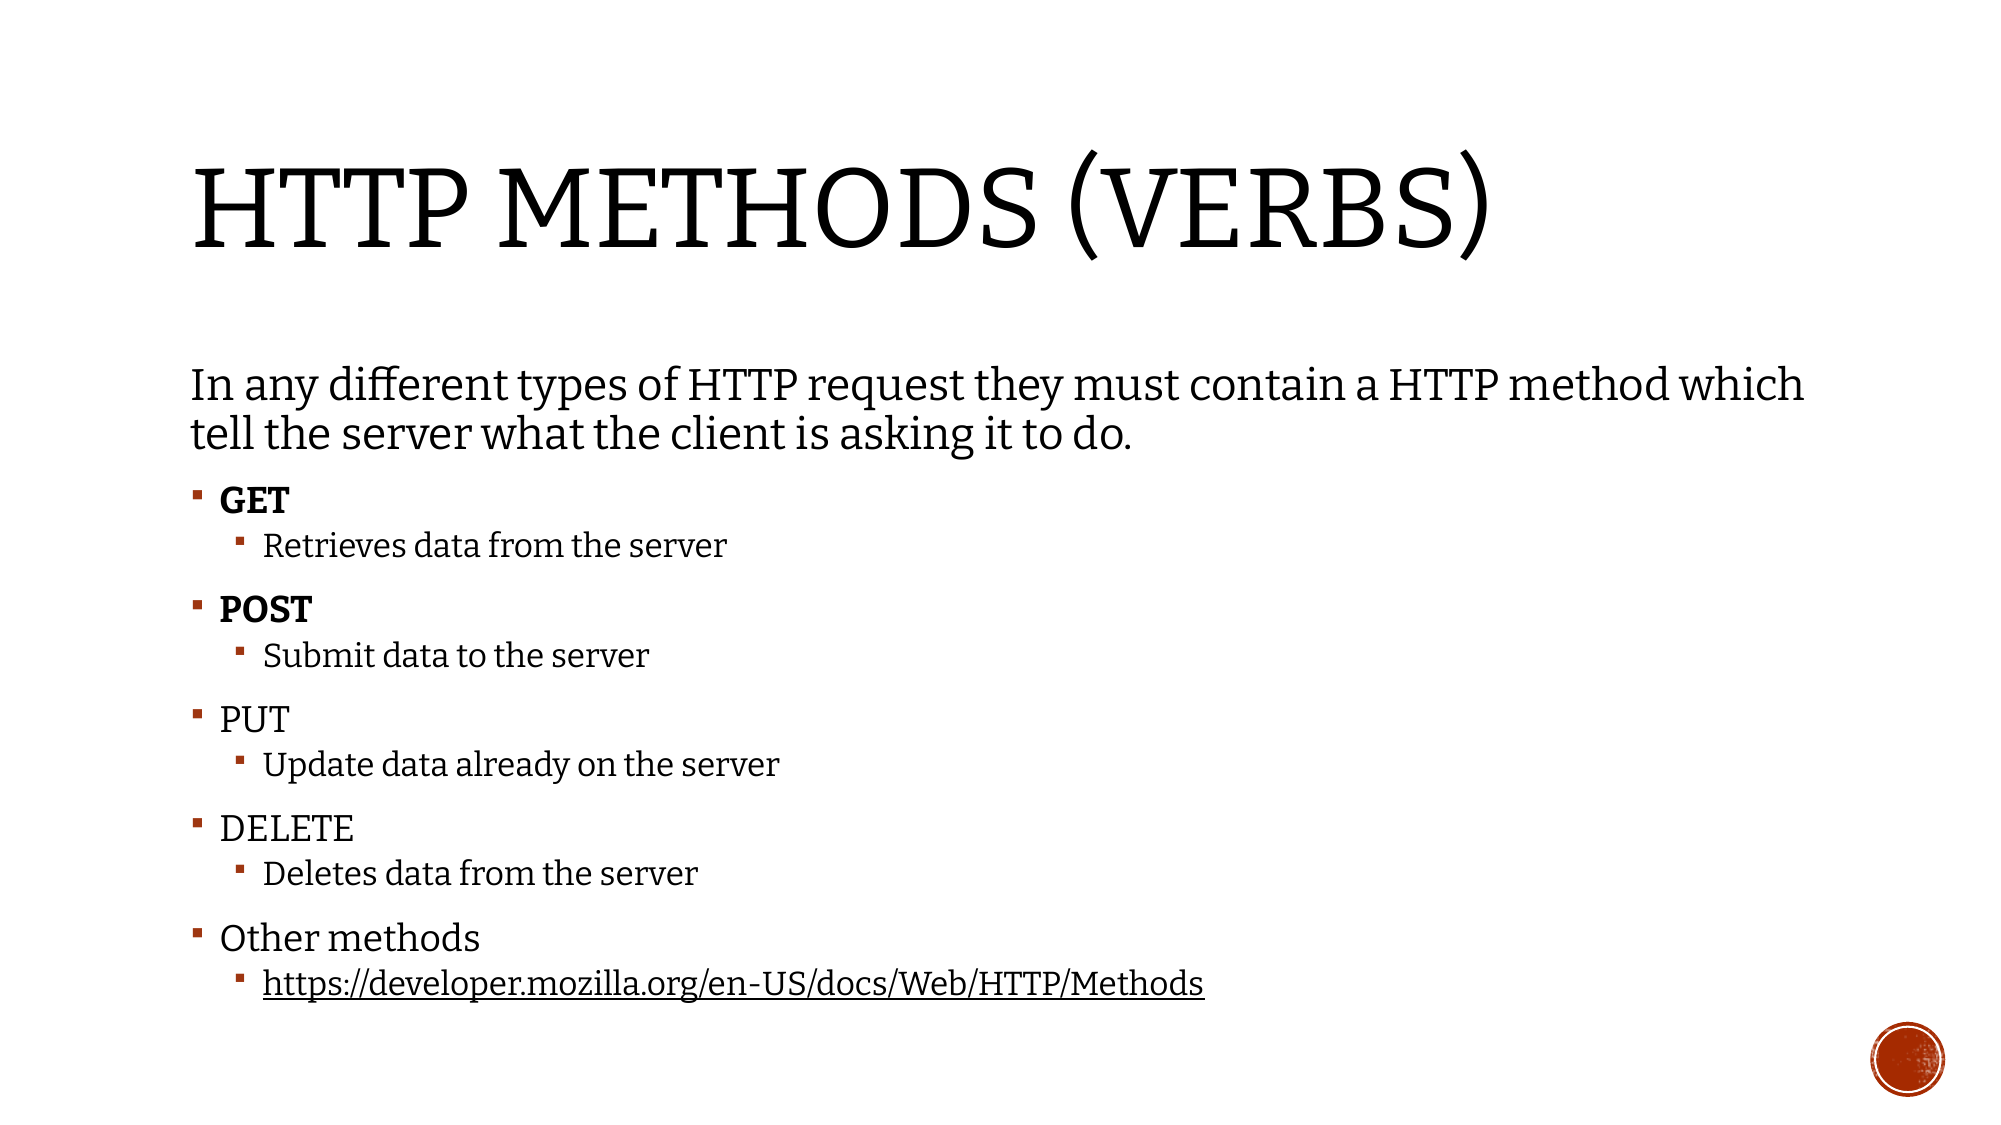

# HTTP methods (verbs)
In any different types of HTTP request they must contain a HTTP method which tell the server what the client is asking it to do.
GET
Retrieves data from the server
POST
Submit data to the server
PUT
Update data already on the server
DELETE
Deletes data from the server
Other methods
https://developer.mozilla.org/en-US/docs/Web/HTTP/Methods